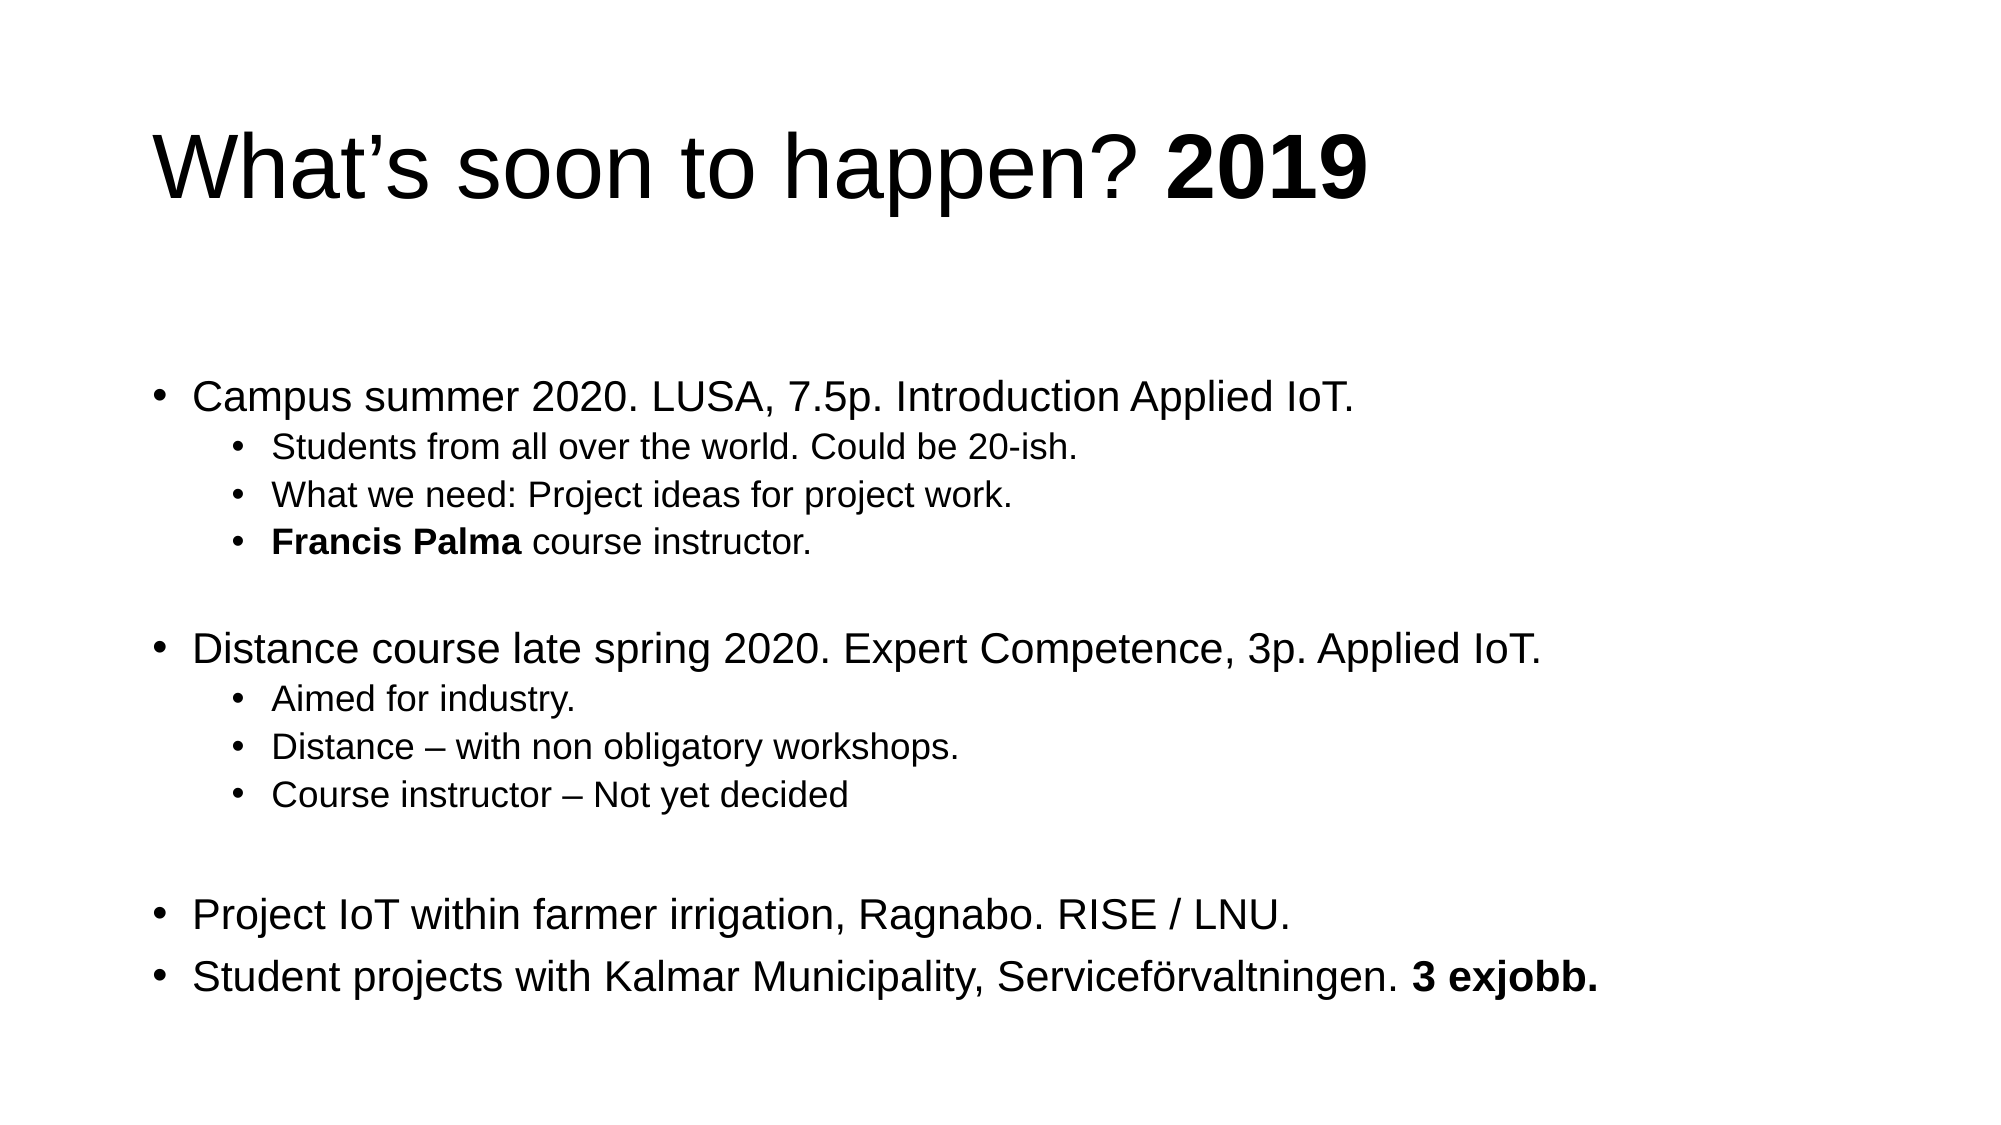

# What’s soon to happen? 2019

Campus summer 2020. LUSA, 7.5p. Introduction Applied IoT.
Students from all over the world. Could be 20-ish.
What we need: Project ideas for project work.
Francis Palma course instructor.

Distance course late spring 2020. Expert Competence, 3p. Applied IoT.
Aimed for industry.
Distance – with non obligatory workshops.
Course instructor – Not yet decided

Project IoT within farmer irrigation, Ragnabo. RISE / LNU.
Student projects with Kalmar Municipality, Serviceförvaltningen. 3 exjobb.